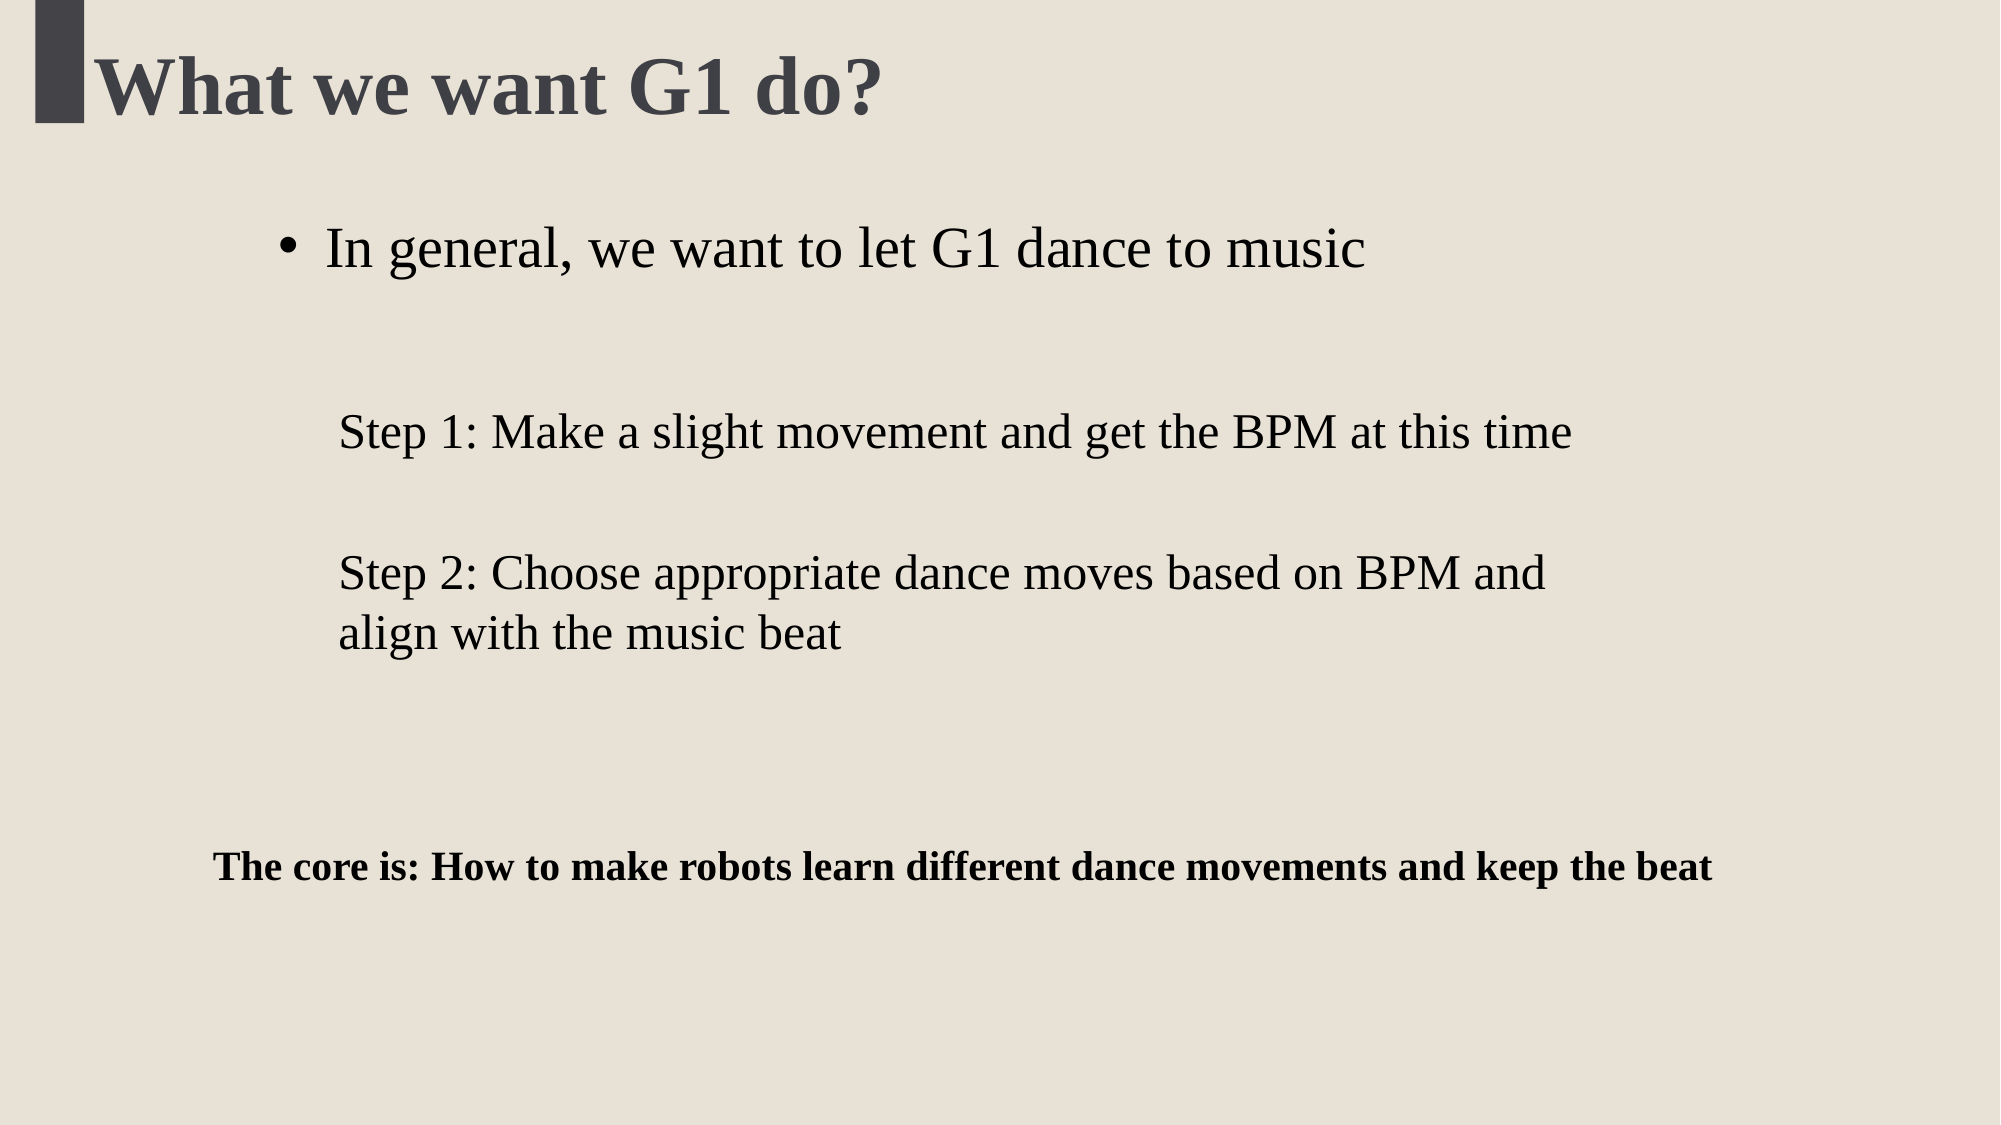

What we want G1 do?
In general, we want to let G1 dance to music
Step 1: Make a slight movement and get the BPM at this time
Step 2: Choose appropriate dance moves based on BPM and align with the music beat
The core is: How to make robots learn different dance movements and keep the beat